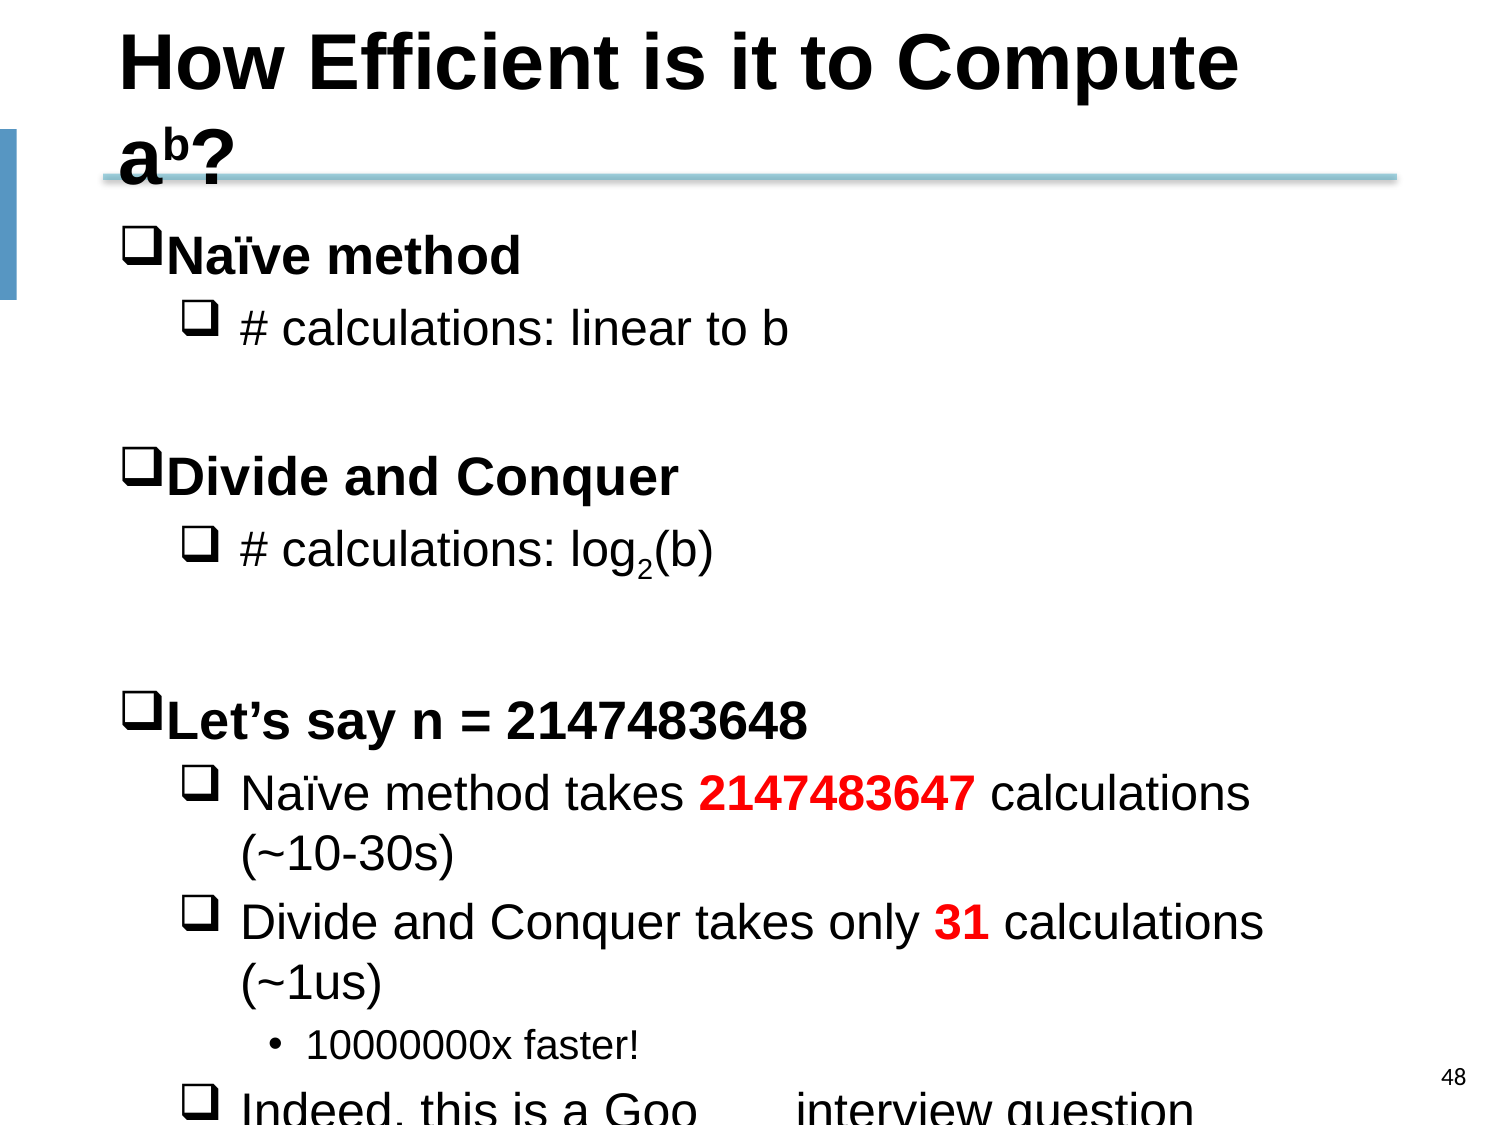

# How Efficient is it to Compute ab?
Naïve method
# calculations: linear to b

Divide and Conquer
# calculations: log2(b)

Let’s say n = 2147483648
Naïve method takes 2147483647 calculations (~10-30s)
Divide and Conquer takes only 31 calculations (~1us)
10000000x faster!
Indeed, this is a Goo___ interview question
48